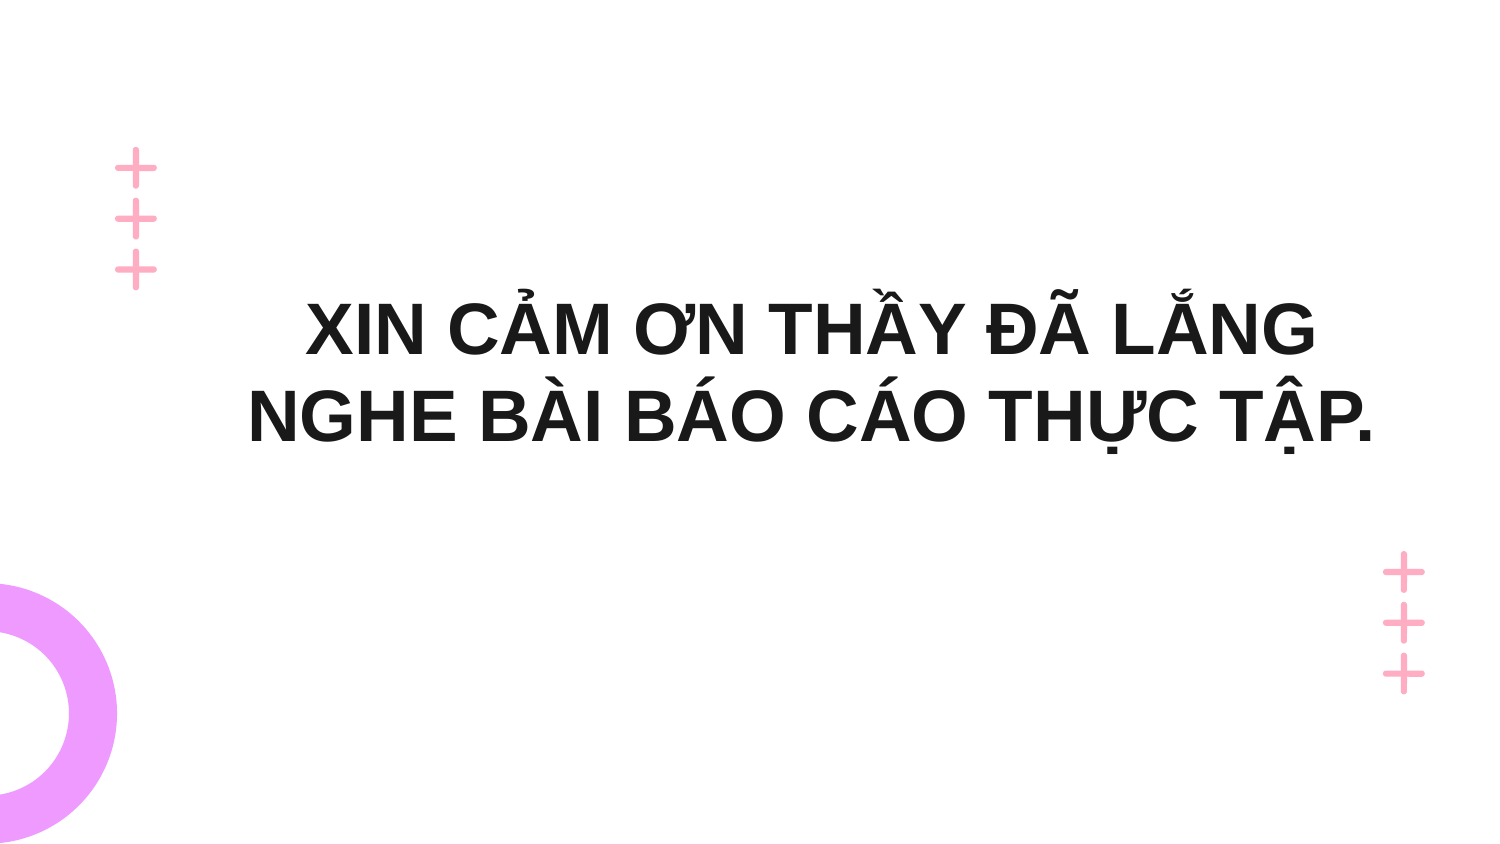

# XIN CẢM ƠN THẦY ĐÃ LẮNG NGHE BÀI BÁO CÁO THỰC TẬP.